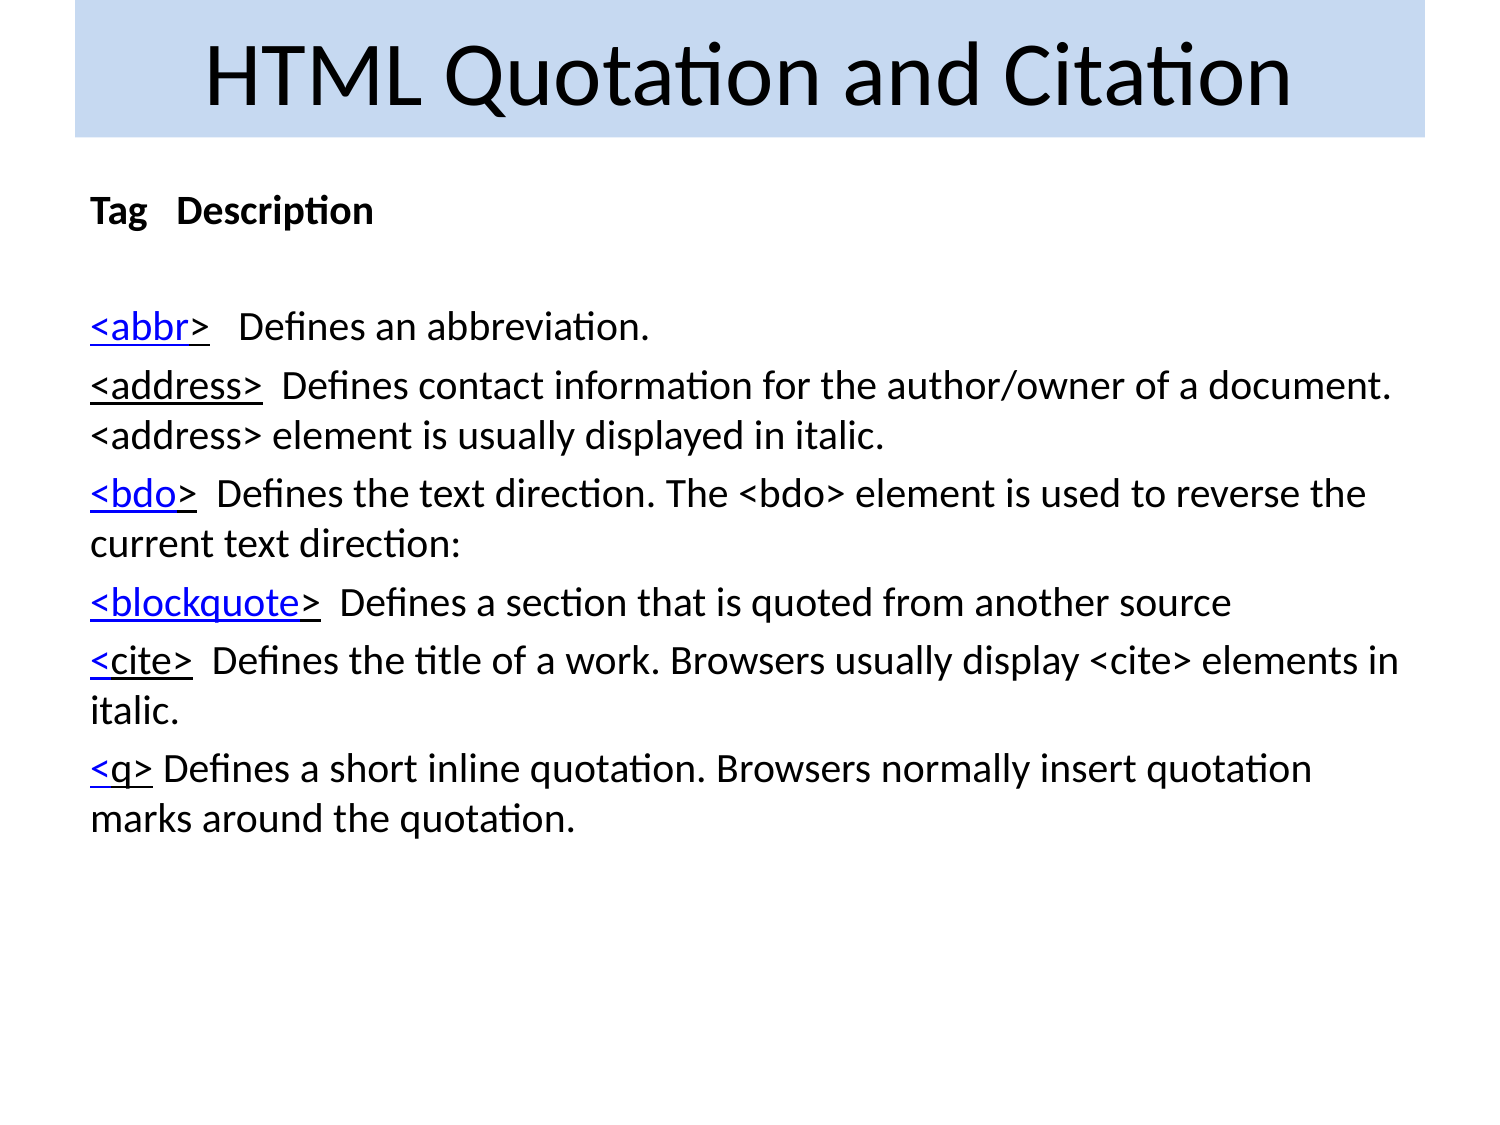

# HTML Quotation and Citation
Tag   Description

<abbr>   Defines an abbreviation.
<address>  Defines contact information for the author/owner of a document. <address> element is usually displayed in italic.
<bdo>  Defines the text direction. The <bdo> element is used to reverse the current text direction:
<blockquote>  Defines a section that is quoted from another source
<cite>  Defines the title of a work. Browsers usually display <cite> elements in italic.
<q> Defines a short inline quotation. Browsers normally insert quotation marks around the quotation.